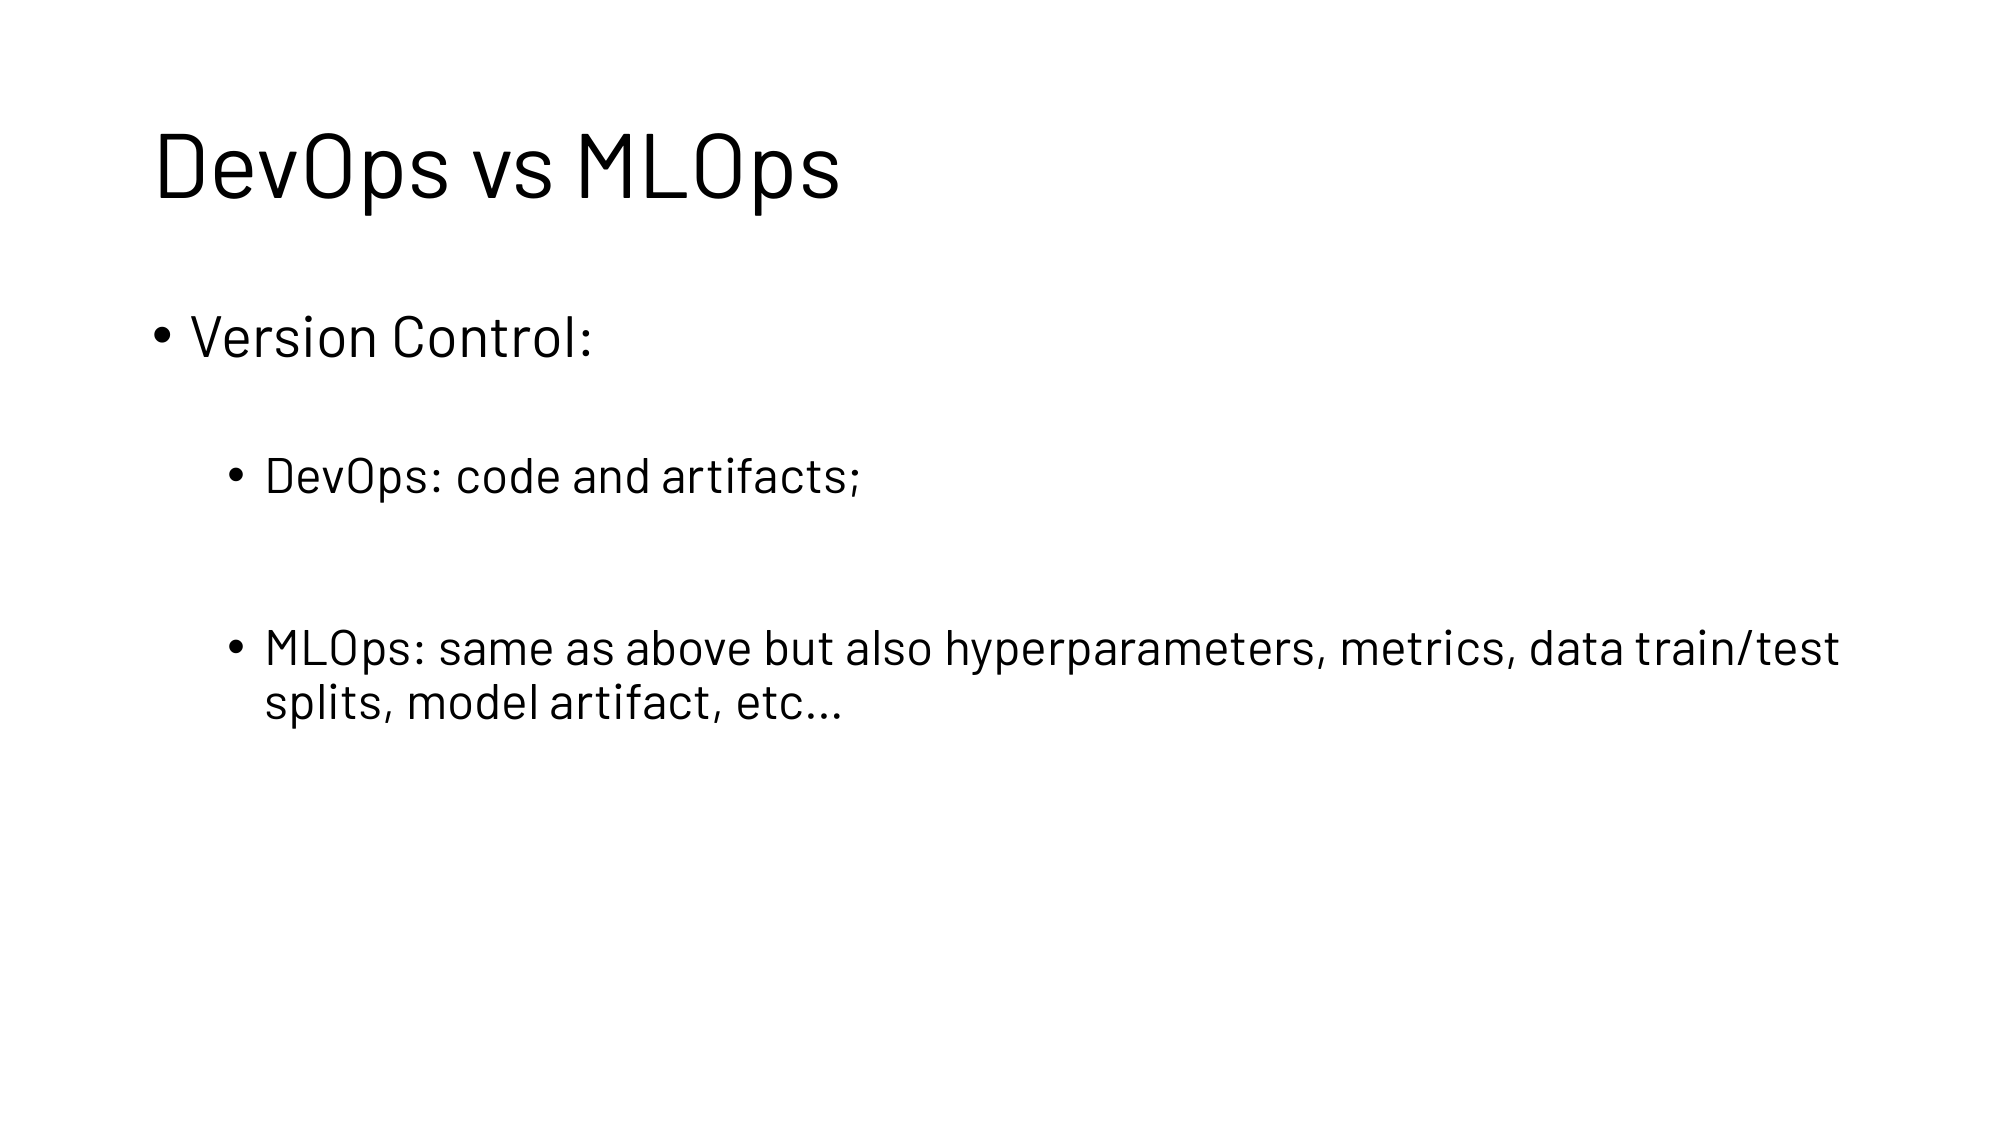

# DevOps vs MLOps
Version Control:
DevOps: code and artifacts;
MLOps: same as above but also hyperparameters, metrics, data train/test splits, model artifact, etc…